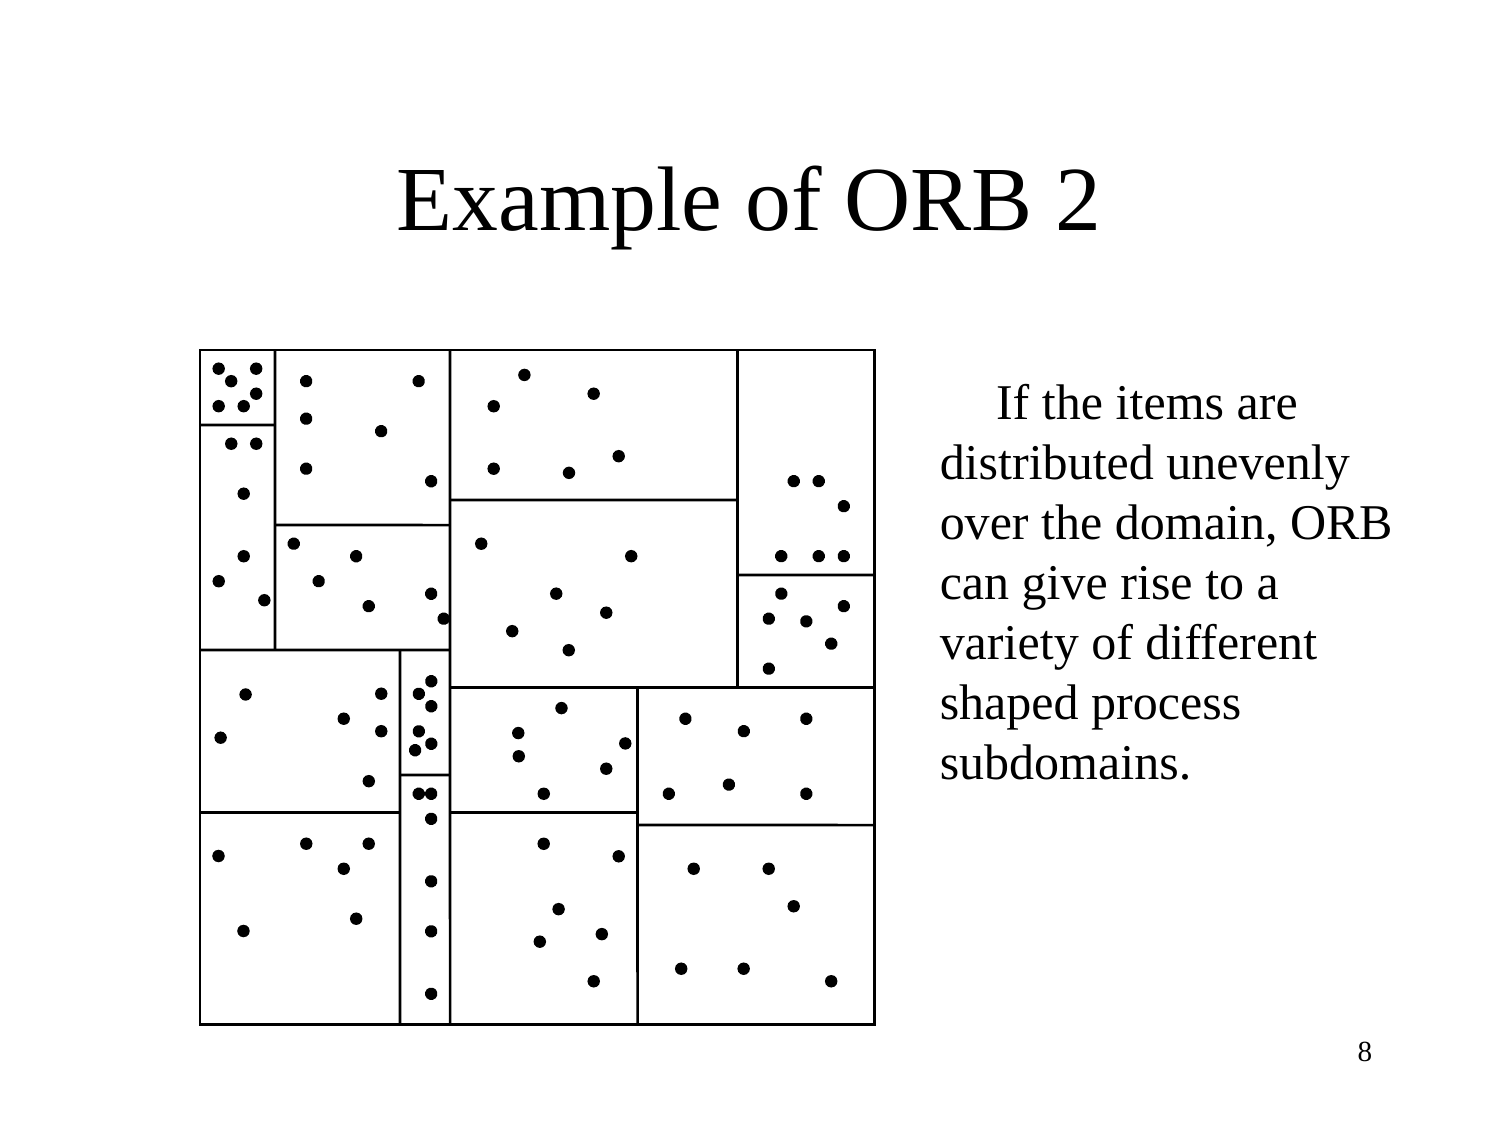

# Example of ORB 2

If the items are distributed unevenly over the domain, ORB can give rise to a variety of different shaped process subdomains.

8